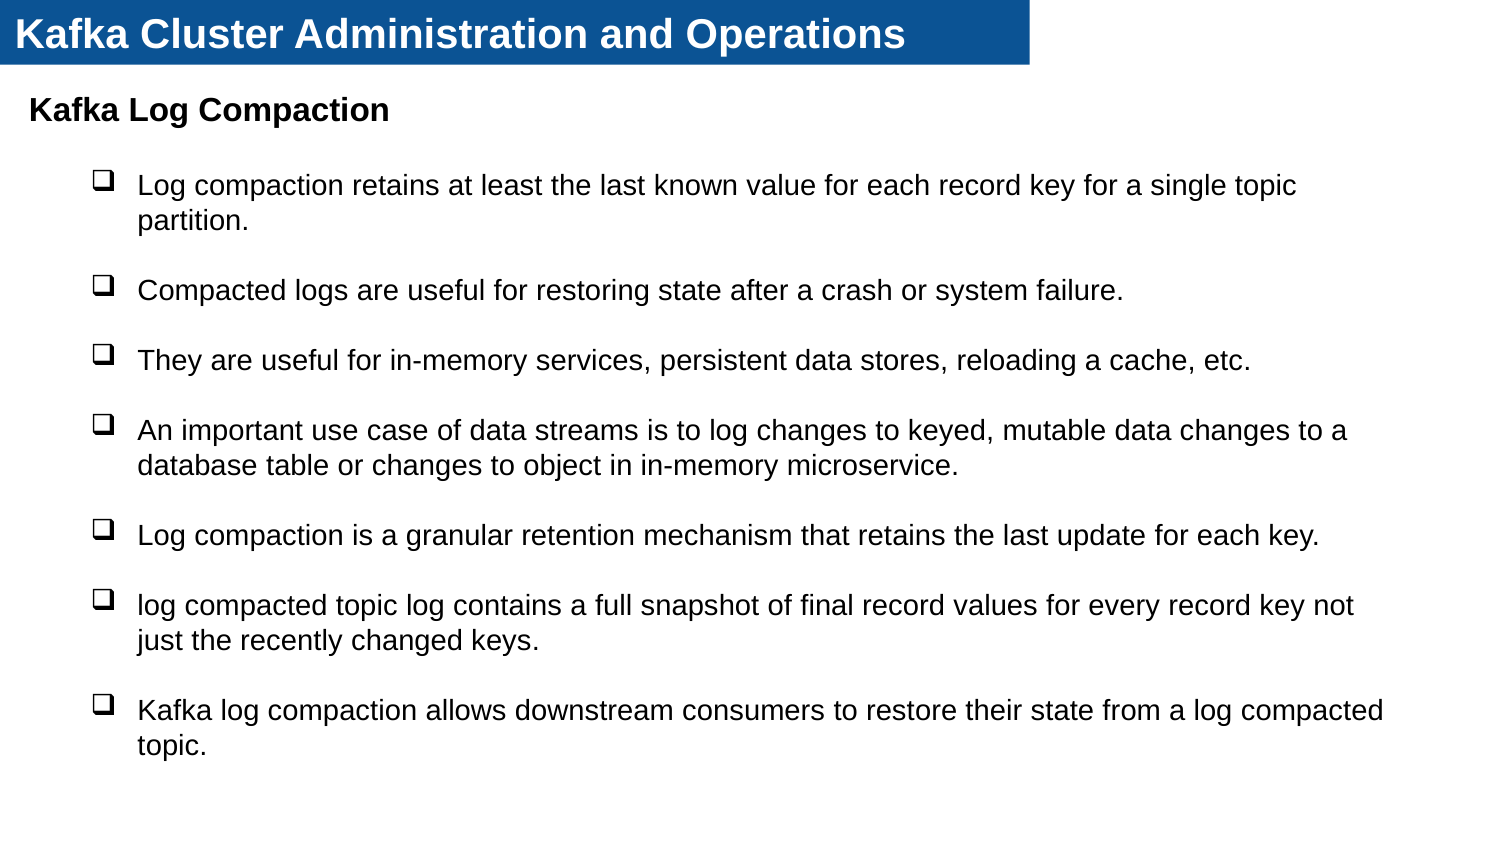

Kafka Cluster Administration and Operations

Kafka Log Compaction
Log compaction retains at least the last known value for each record key for a single topic partition.

Compacted logs are useful for restoring state after a crash or system failure.

They are useful for in-memory services, persistent data stores, reloading a cache, etc.

An important use case of data streams is to log changes to keyed, mutable data changes to a database table or changes to object in in-memory microservice.

Log compaction is a granular retention mechanism that retains the last update for each key.

log compacted topic log contains a full snapshot of final record values for every record key not just the recently changed keys.

Kafka log compaction allows downstream consumers to restore their state from a log compacted topic.